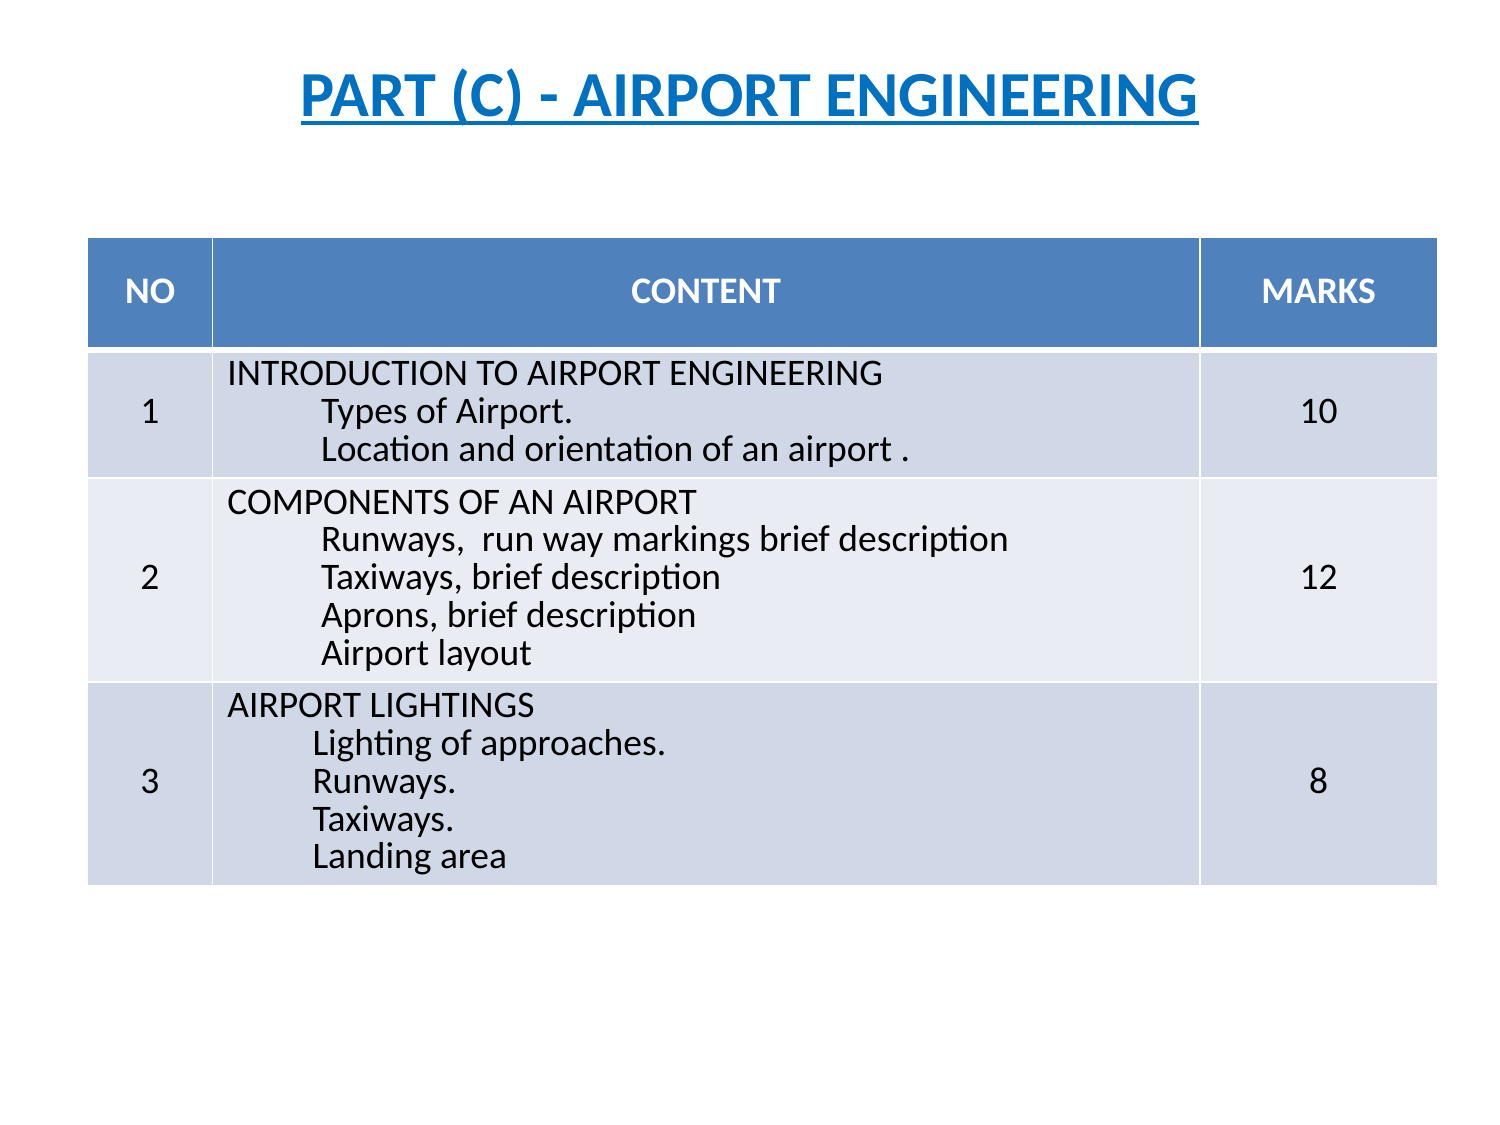

# PART (C) - AIRPORT ENGINEERING
| NO | CONTENT | MARKS |
| --- | --- | --- |
| 1 | INTRODUCTION TO AIRPORT ENGINEERING Types of Airport. Location and orientation of an airport . | 10 |
| 2 | COMPONENTS OF AN AIRPORT Runways, run way markings brief description Taxiways, brief description Aprons, brief description Airport layout | 12 |
| 3 | AIRPORT LIGHTINGS Lighting of approaches. Runways. Taxiways. Landing area | 8 |